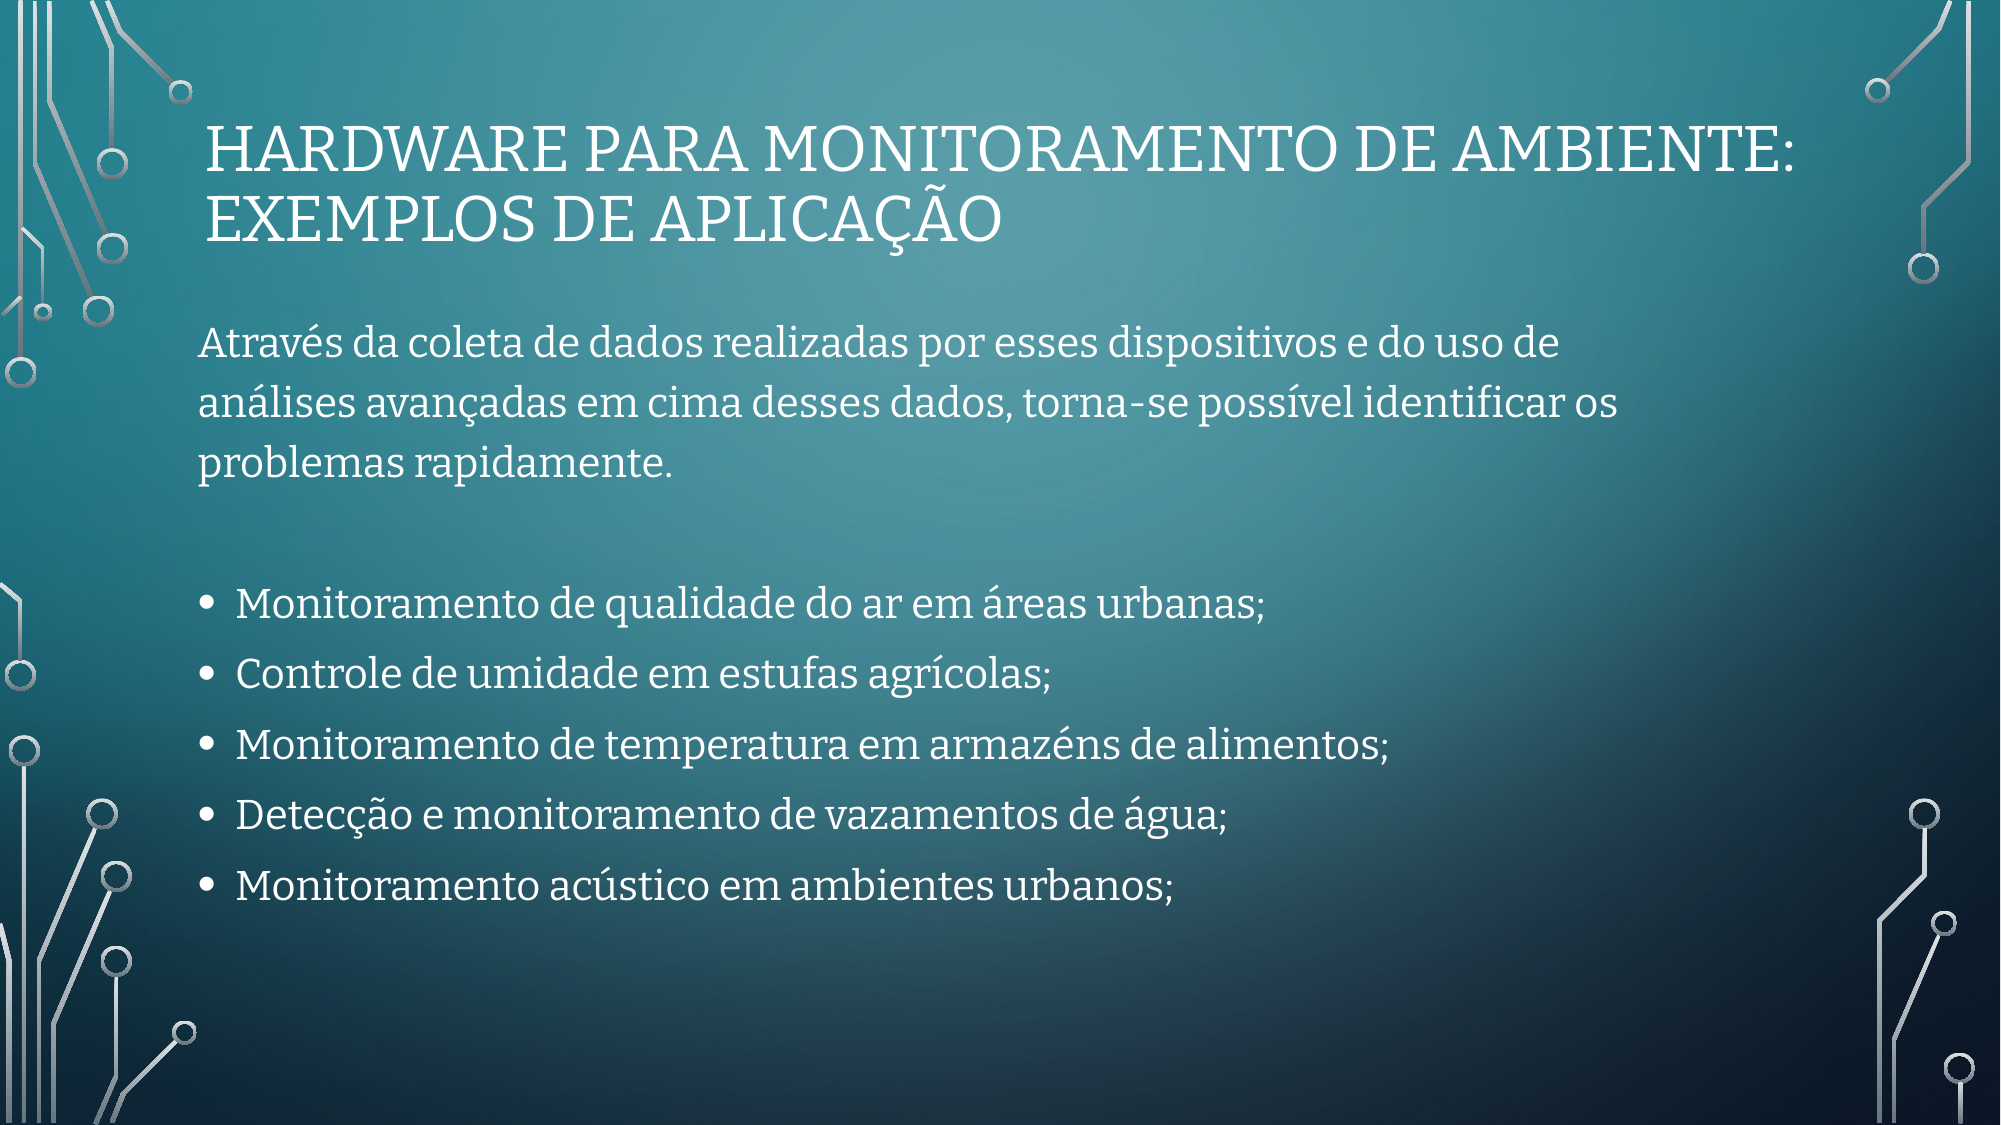

# Hardware para monitoramento de ambiente: Exemplos de aplicação
Através da coleta de dados realizadas por esses dispositivos e do uso de análises avançadas em cima desses dados, torna-se possível identificar os problemas rapidamente.

Monitoramento de qualidade do ar em áreas urbanas;
Controle de umidade em estufas agrícolas;
Monitoramento de temperatura em armazéns de alimentos;
Detecção e monitoramento de vazamentos de água;
Monitoramento acústico em ambientes urbanos;